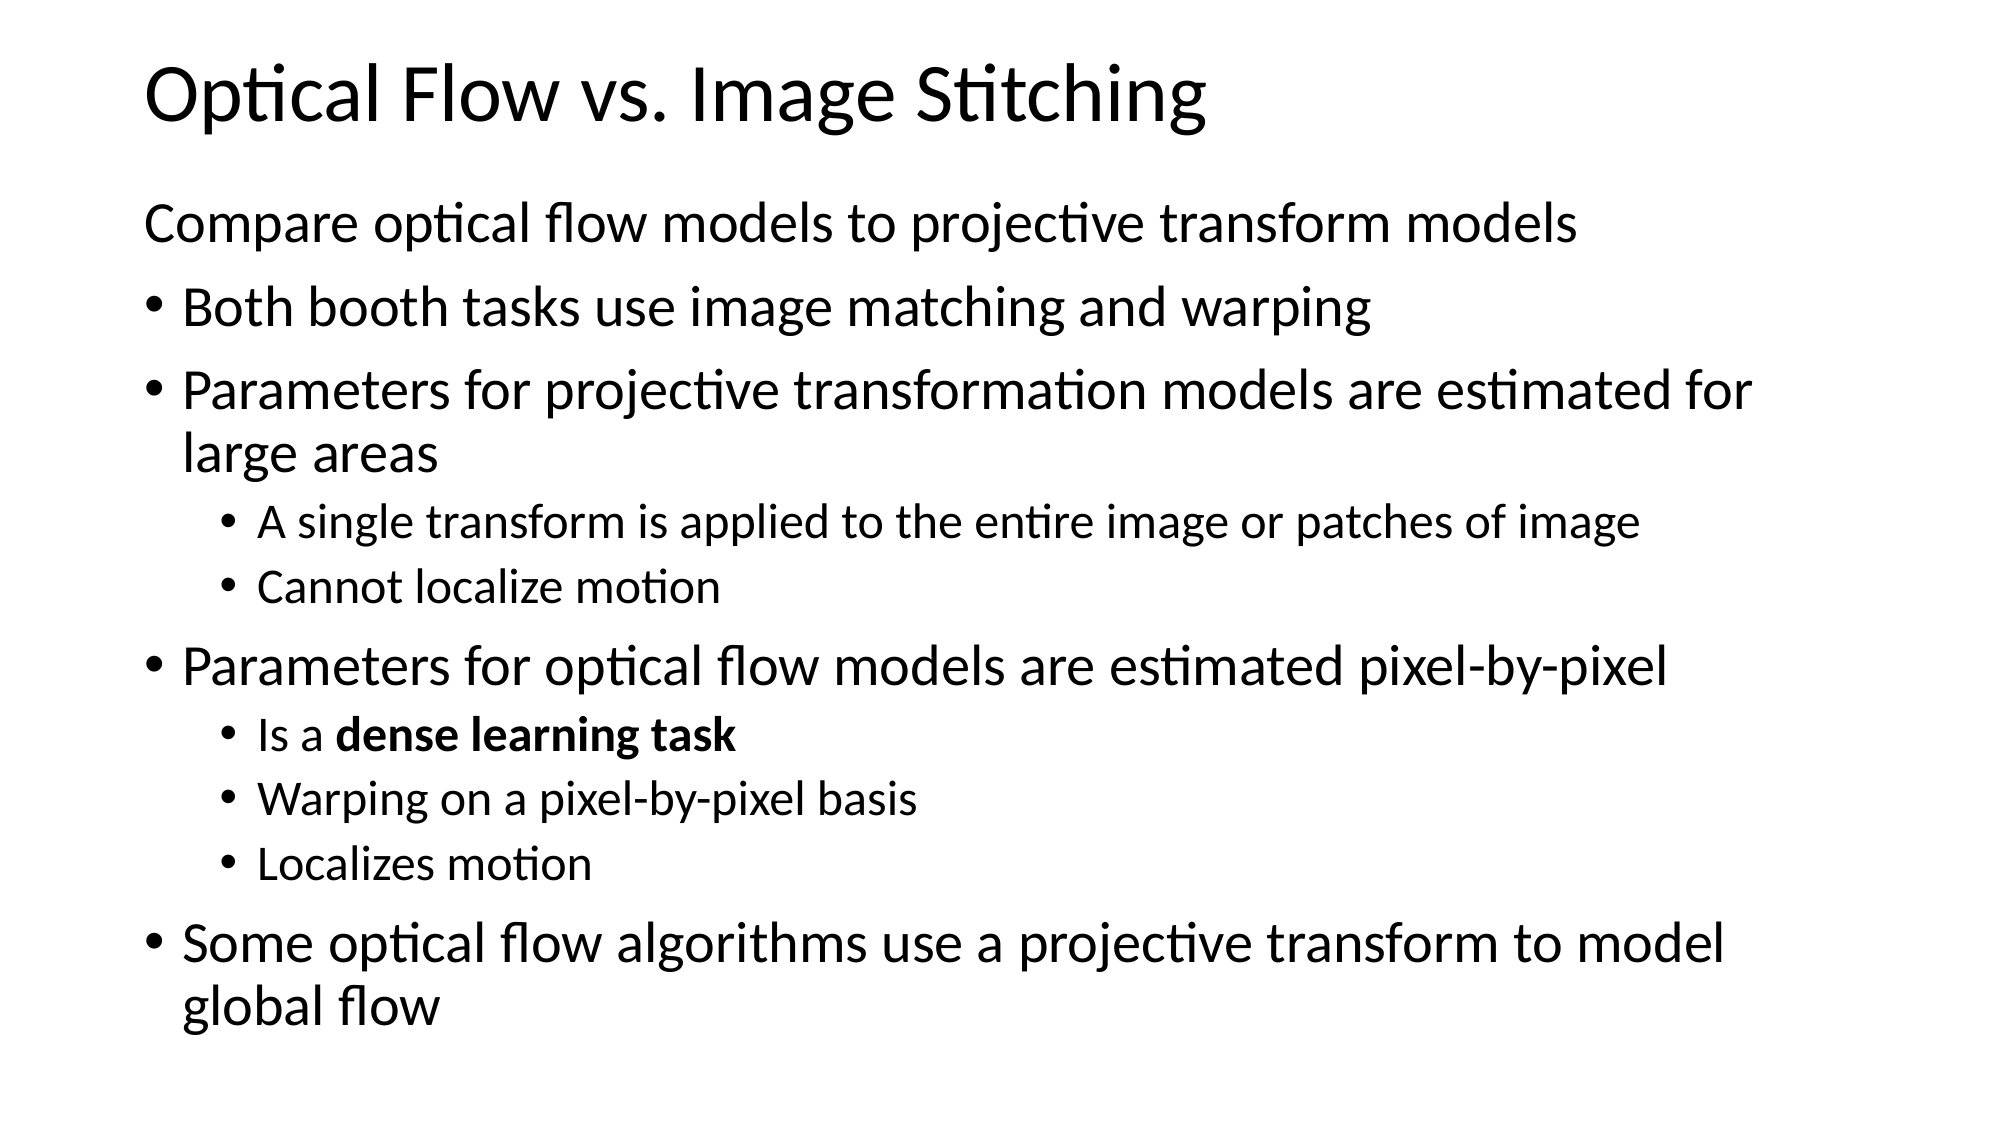

# Optical Flow vs. Image Stitching
Compare optical flow models to projective transform models
Both booth tasks use image matching and warping
Parameters for projective transformation models are estimated for large areas
A single transform is applied to the entire image or patches of image
Cannot localize motion
Parameters for optical flow models are estimated pixel-by-pixel
Is a dense learning task
Warping on a pixel-by-pixel basis
Localizes motion
Some optical flow algorithms use a projective transform to model global flow